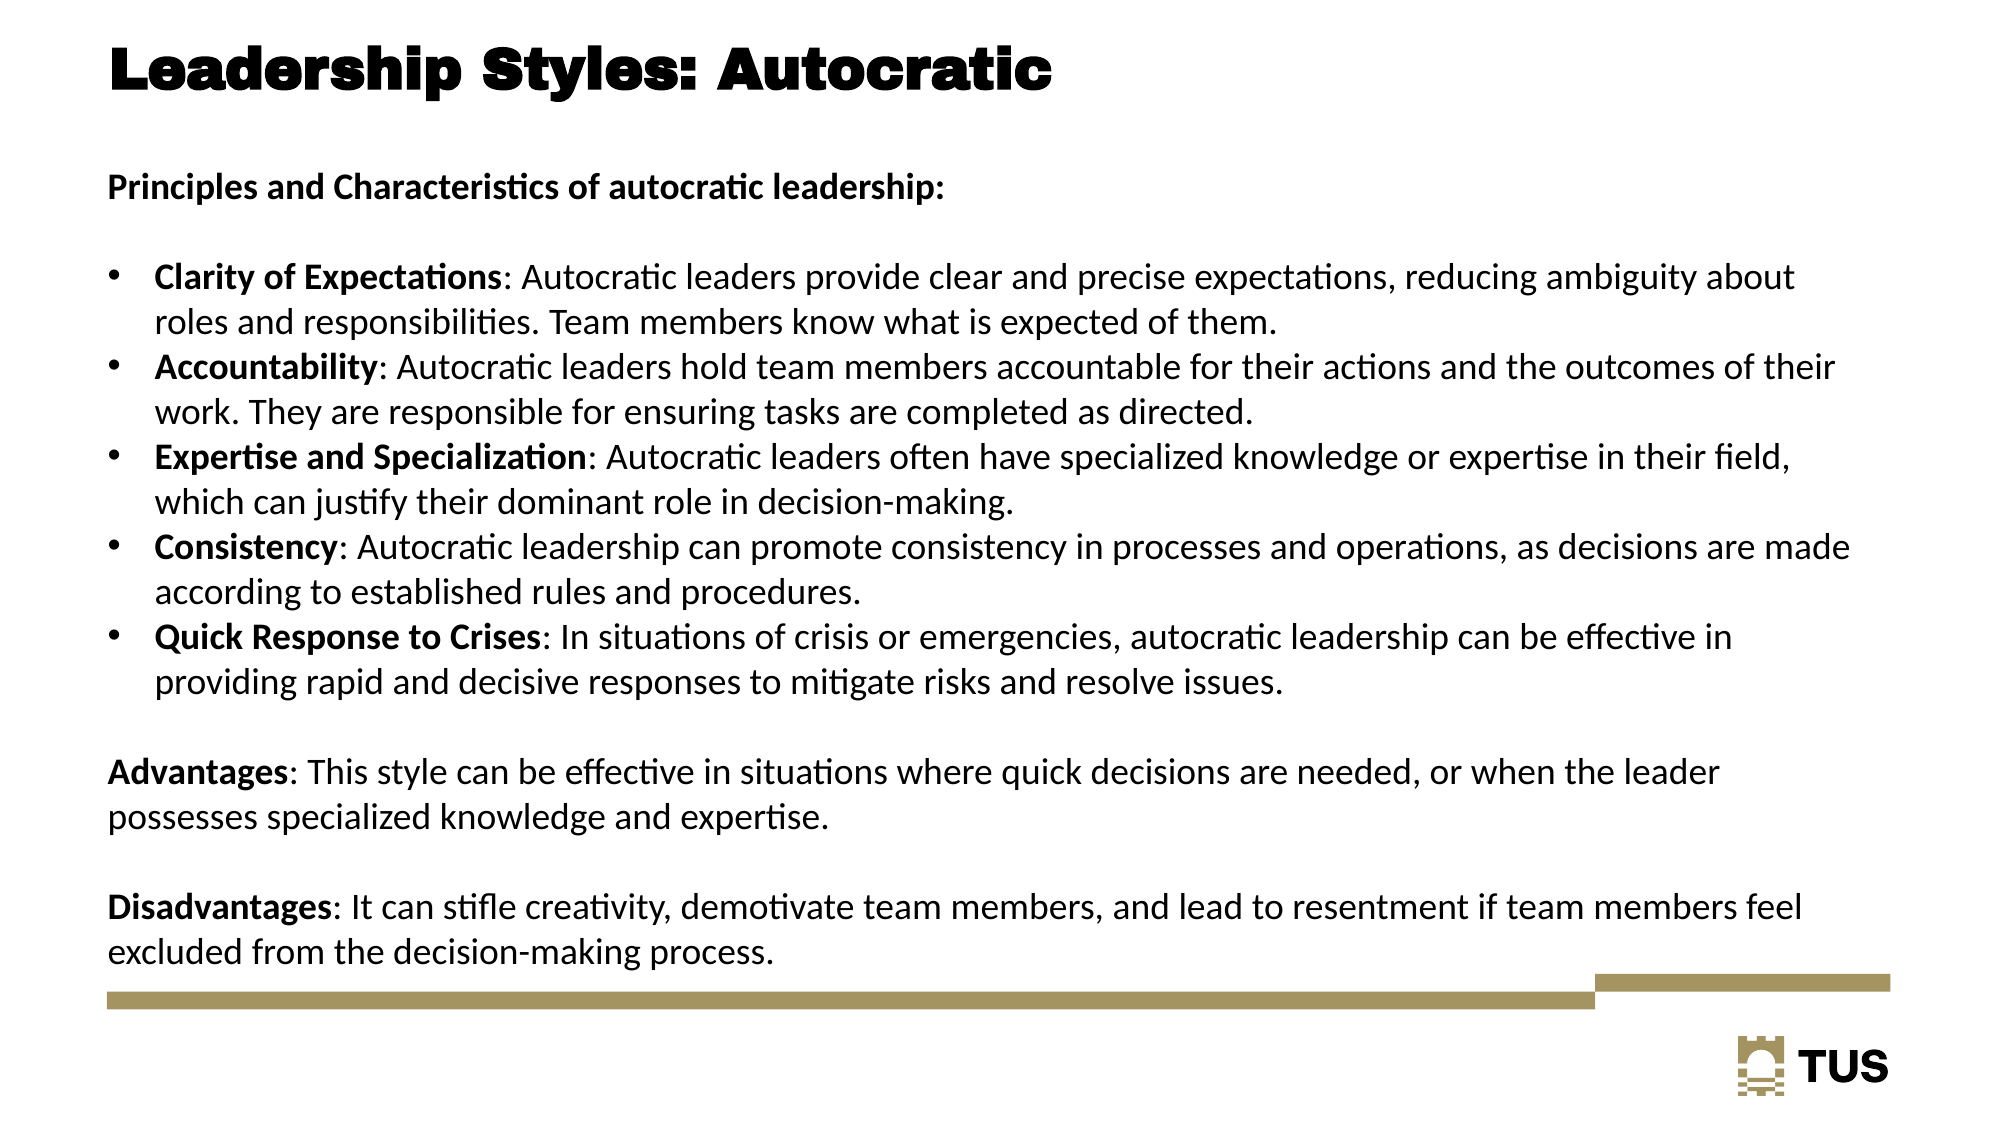

# Leadership Styles: Autocratic
Principles and Characteristics of autocratic leadership:

Clarity of Expectations: Autocratic leaders provide clear and precise expectations, reducing ambiguity about roles and responsibilities. Team members know what is expected of them.
Accountability: Autocratic leaders hold team members accountable for their actions and the outcomes of their work. They are responsible for ensuring tasks are completed as directed.
Expertise and Specialization: Autocratic leaders often have specialized knowledge or expertise in their field, which can justify their dominant role in decision-making.
Consistency: Autocratic leadership can promote consistency in processes and operations, as decisions are made according to established rules and procedures.
Quick Response to Crises: In situations of crisis or emergencies, autocratic leadership can be effective in providing rapid and decisive responses to mitigate risks and resolve issues.

Advantages: This style can be effective in situations where quick decisions are needed, or when the leader possesses specialized knowledge and expertise.

Disadvantages: It can stifle creativity, demotivate team members, and lead to resentment if team members feel excluded from the decision-making process.